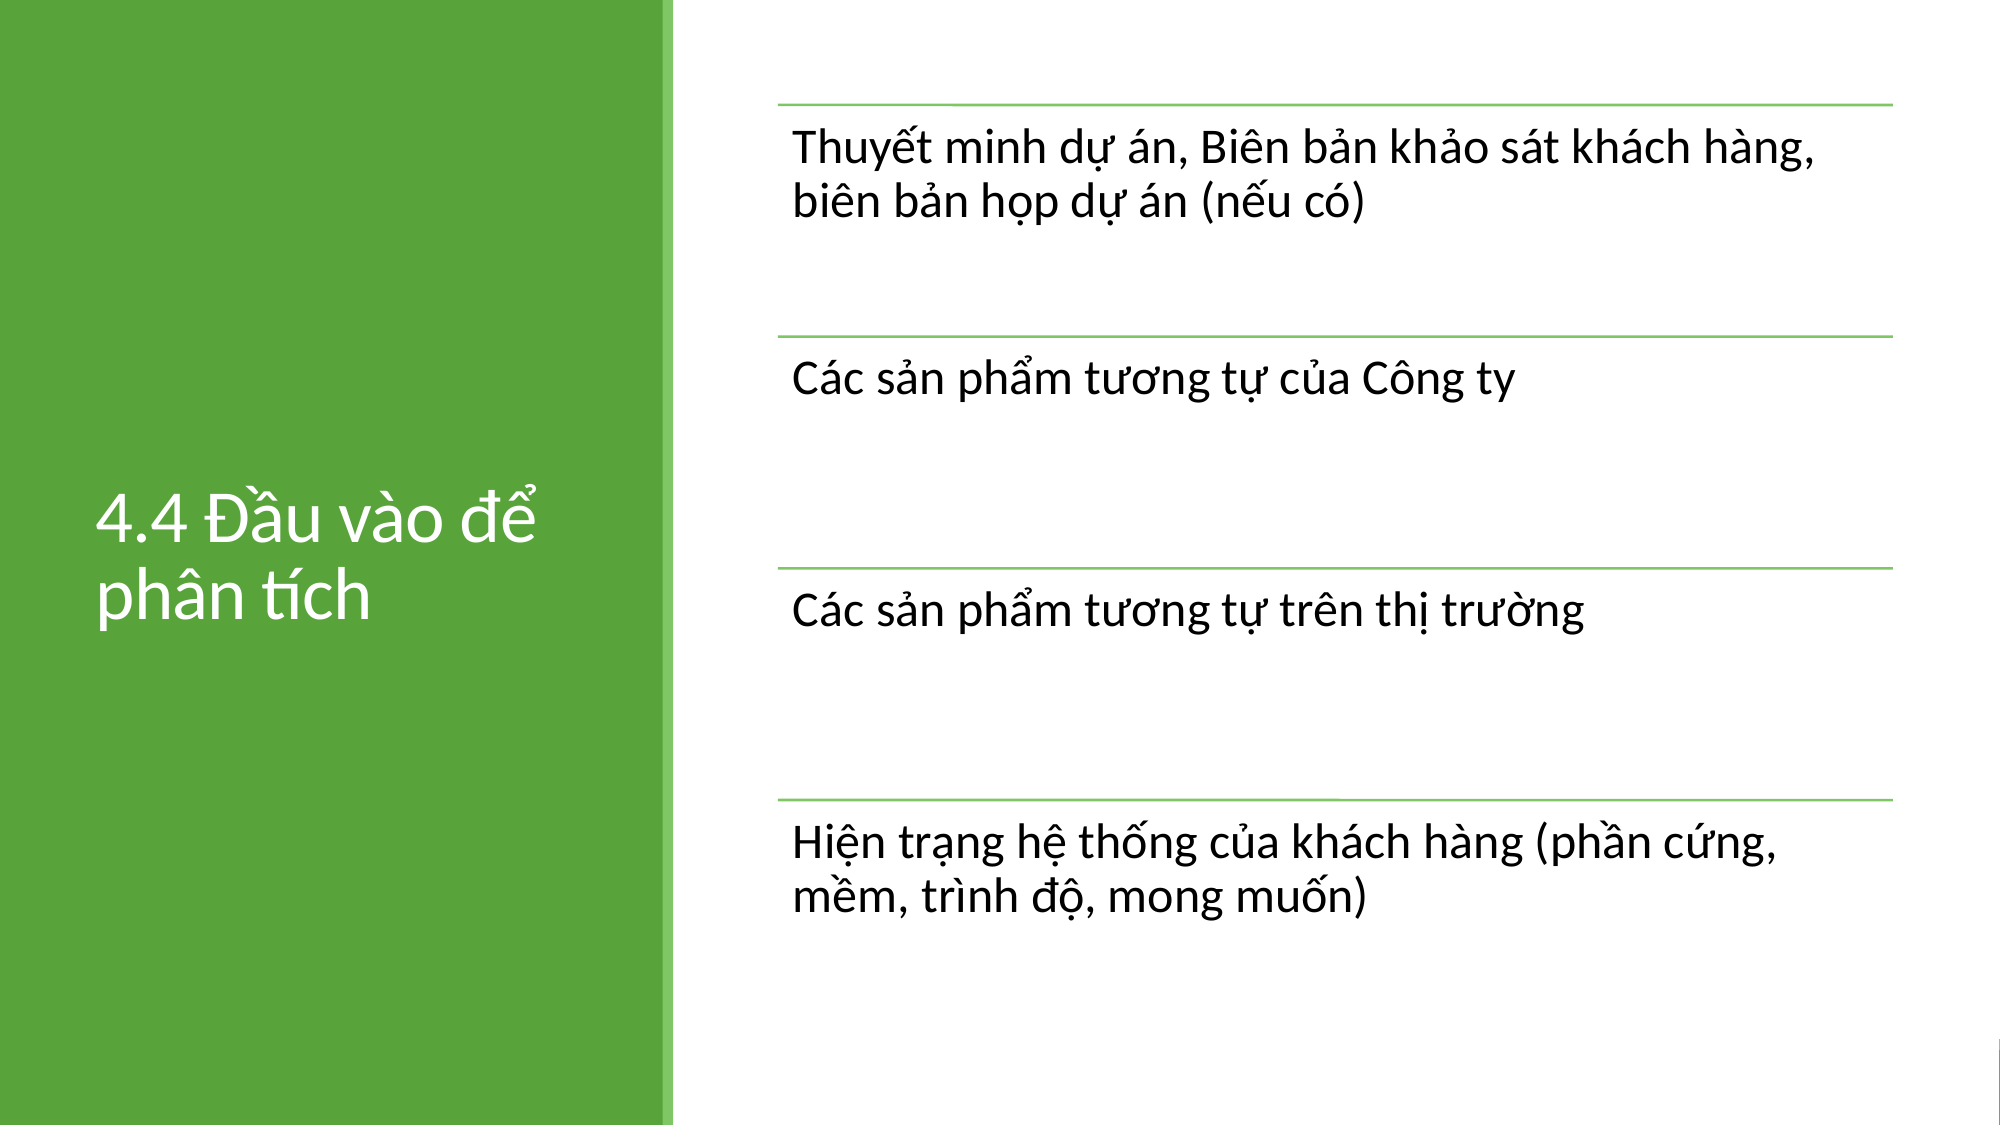

# 4.4 Đầu vào để phân tích
Thuyết minh dự án, Biên bản khảo sát khách hàng, biên bản họp dự án (nếu có)
Các sản phẩm tương tự của Công ty
Các sản phẩm tương tự trên thị trường
Hiện trạng hệ thống của khách hàng (phần cứng, mềm, trình độ, mong muốn)
Bản quyền thuộc Học viện iBPO. Cấm sao chép dưới mọi hình thức